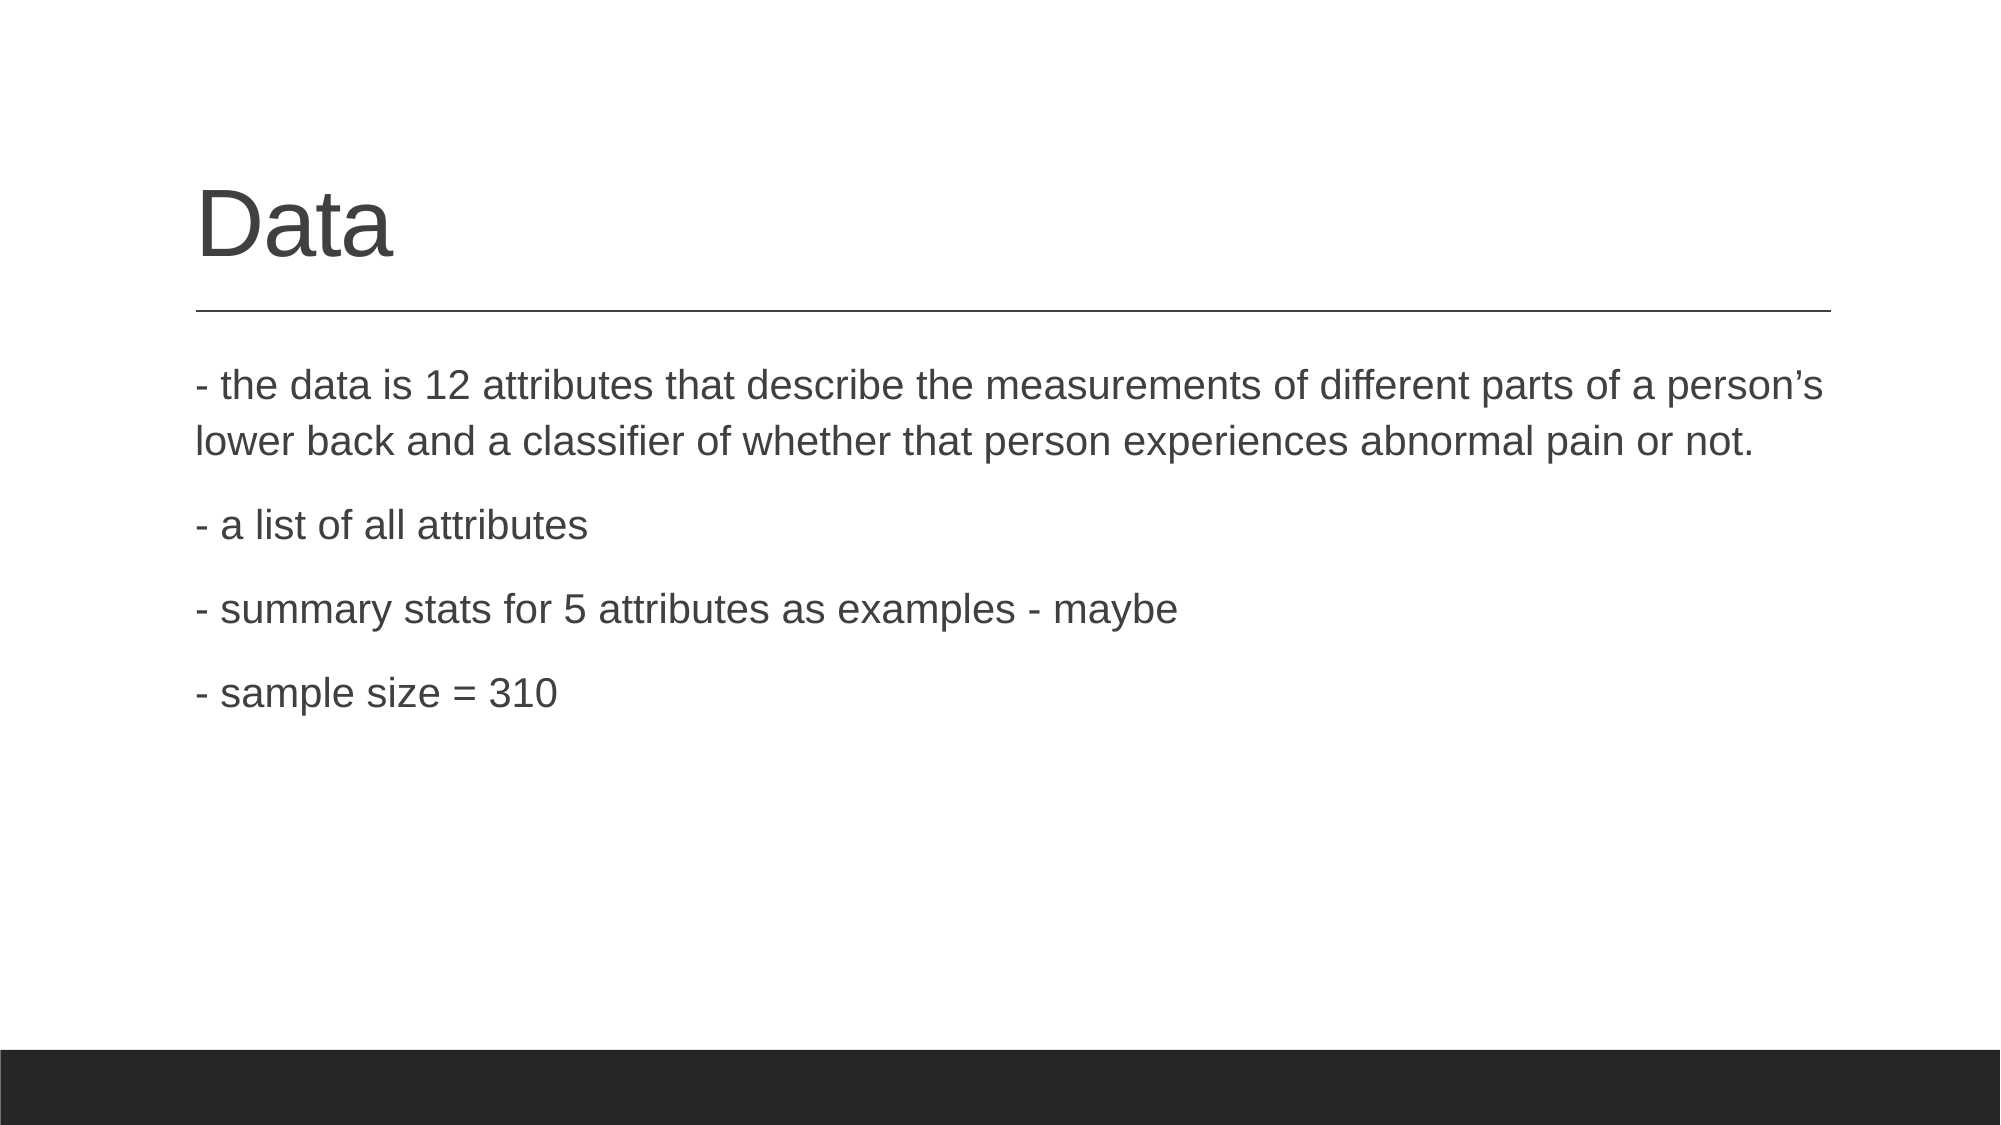

# Data
- the data is 12 attributes that describe the measurements of different parts of a person’s lower back and a classifier of whether that person experiences abnormal pain or not.
- a list of all attributes
- summary stats for 5 attributes as examples - maybe
- sample size = 310